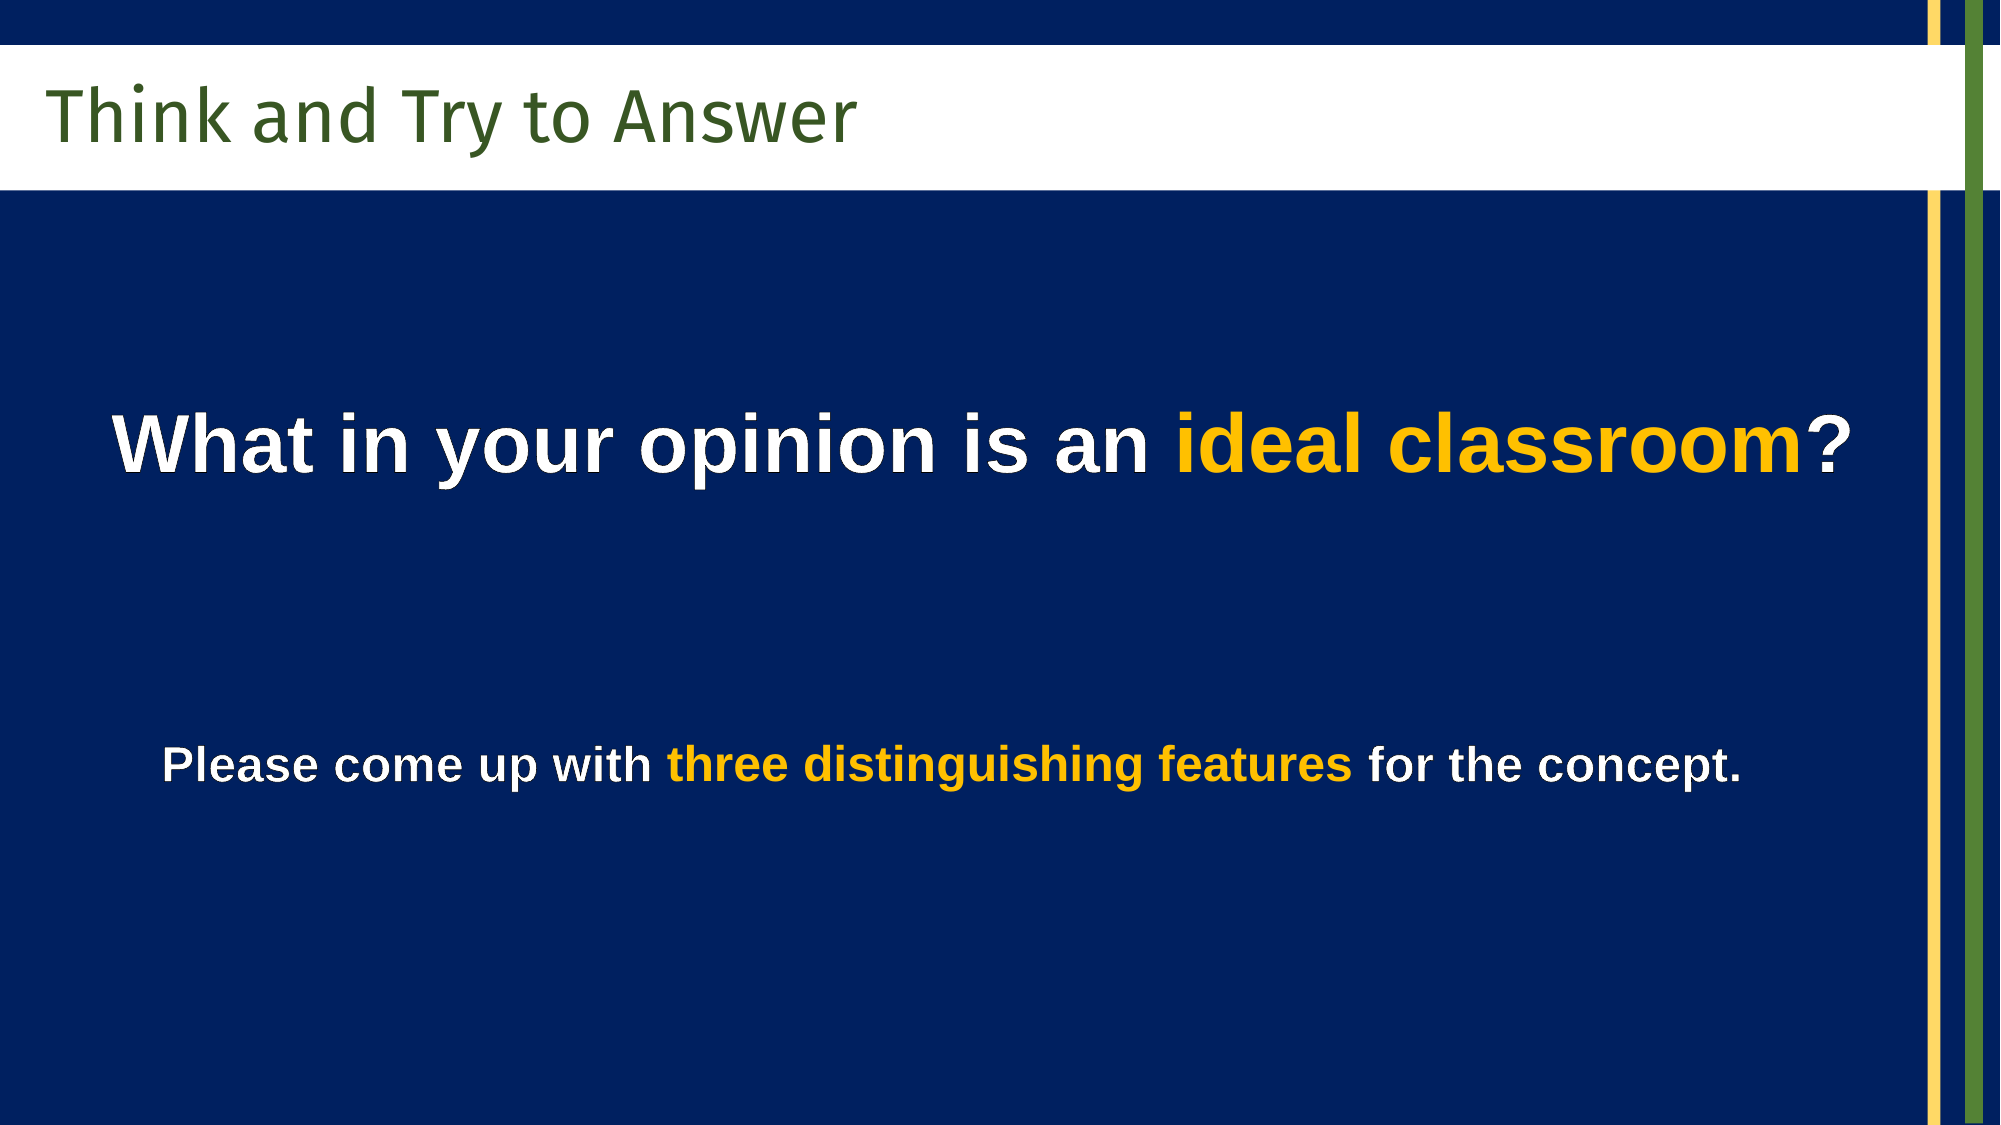

# Think and Try to Answer
What in your opinion is an ideal classroom?
Please come up with three distinguishing features for the concept.